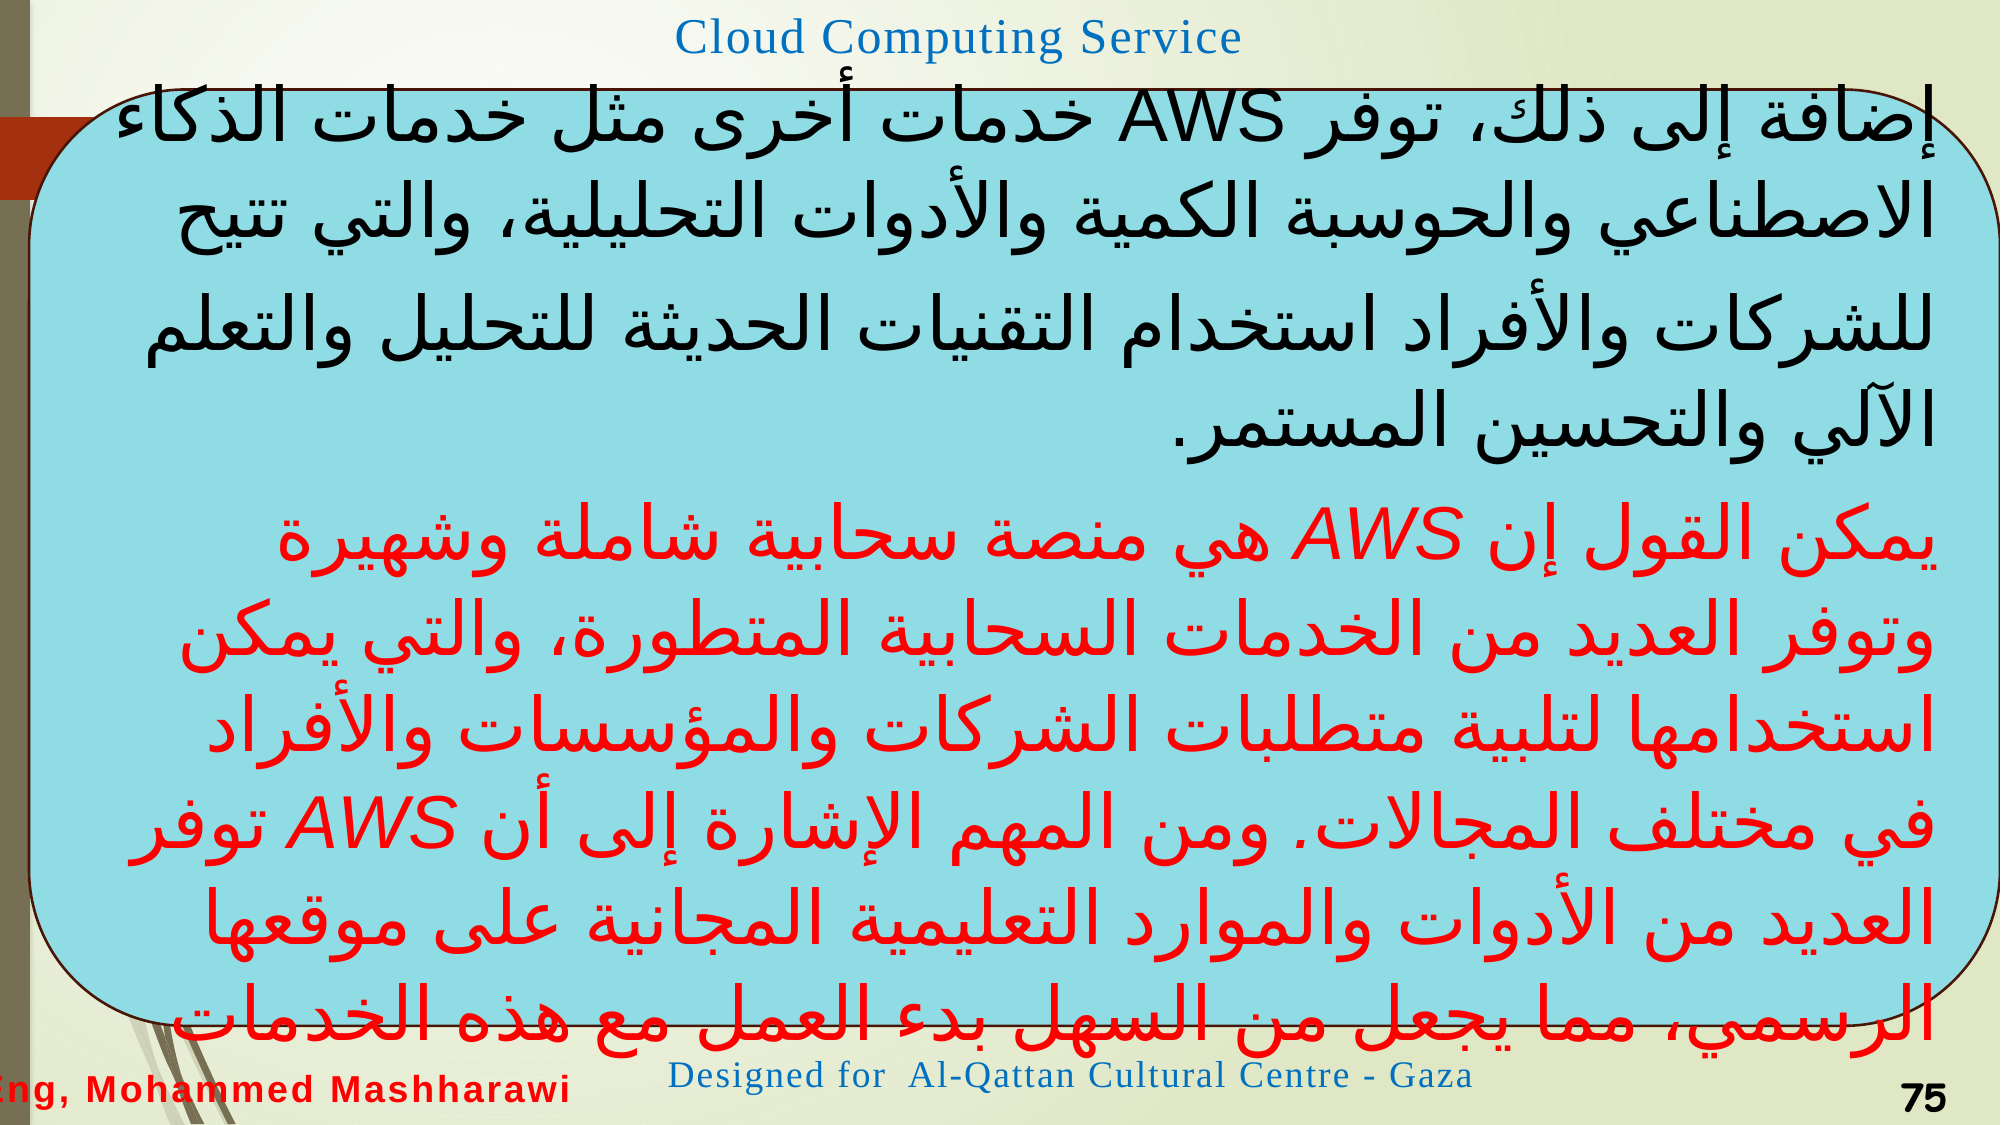

إضافة إلى ذلك، توفر AWS خدمات أخرى مثل خدمات الذكاء الاصطناعي والحوسبة الكمية والأدوات التحليلية، والتي تتيح
للشركات والأفراد استخدام التقنيات الحديثة للتحليل والتعلم الآلي والتحسين المستمر.
يمكن القول إن AWS هي منصة سحابية شاملة وشهيرة وتوفر العديد من الخدمات السحابية المتطورة، والتي يمكن استخدامها لتلبية متطلبات الشركات والمؤسسات والأفراد في مختلف المجالات. ومن المهم الإشارة إلى أن AWS توفر العديد من الأدوات والموارد التعليمية المجانية على موقعها الرسمي، مما يجعل من السهل بدء العمل مع هذه الخدمات